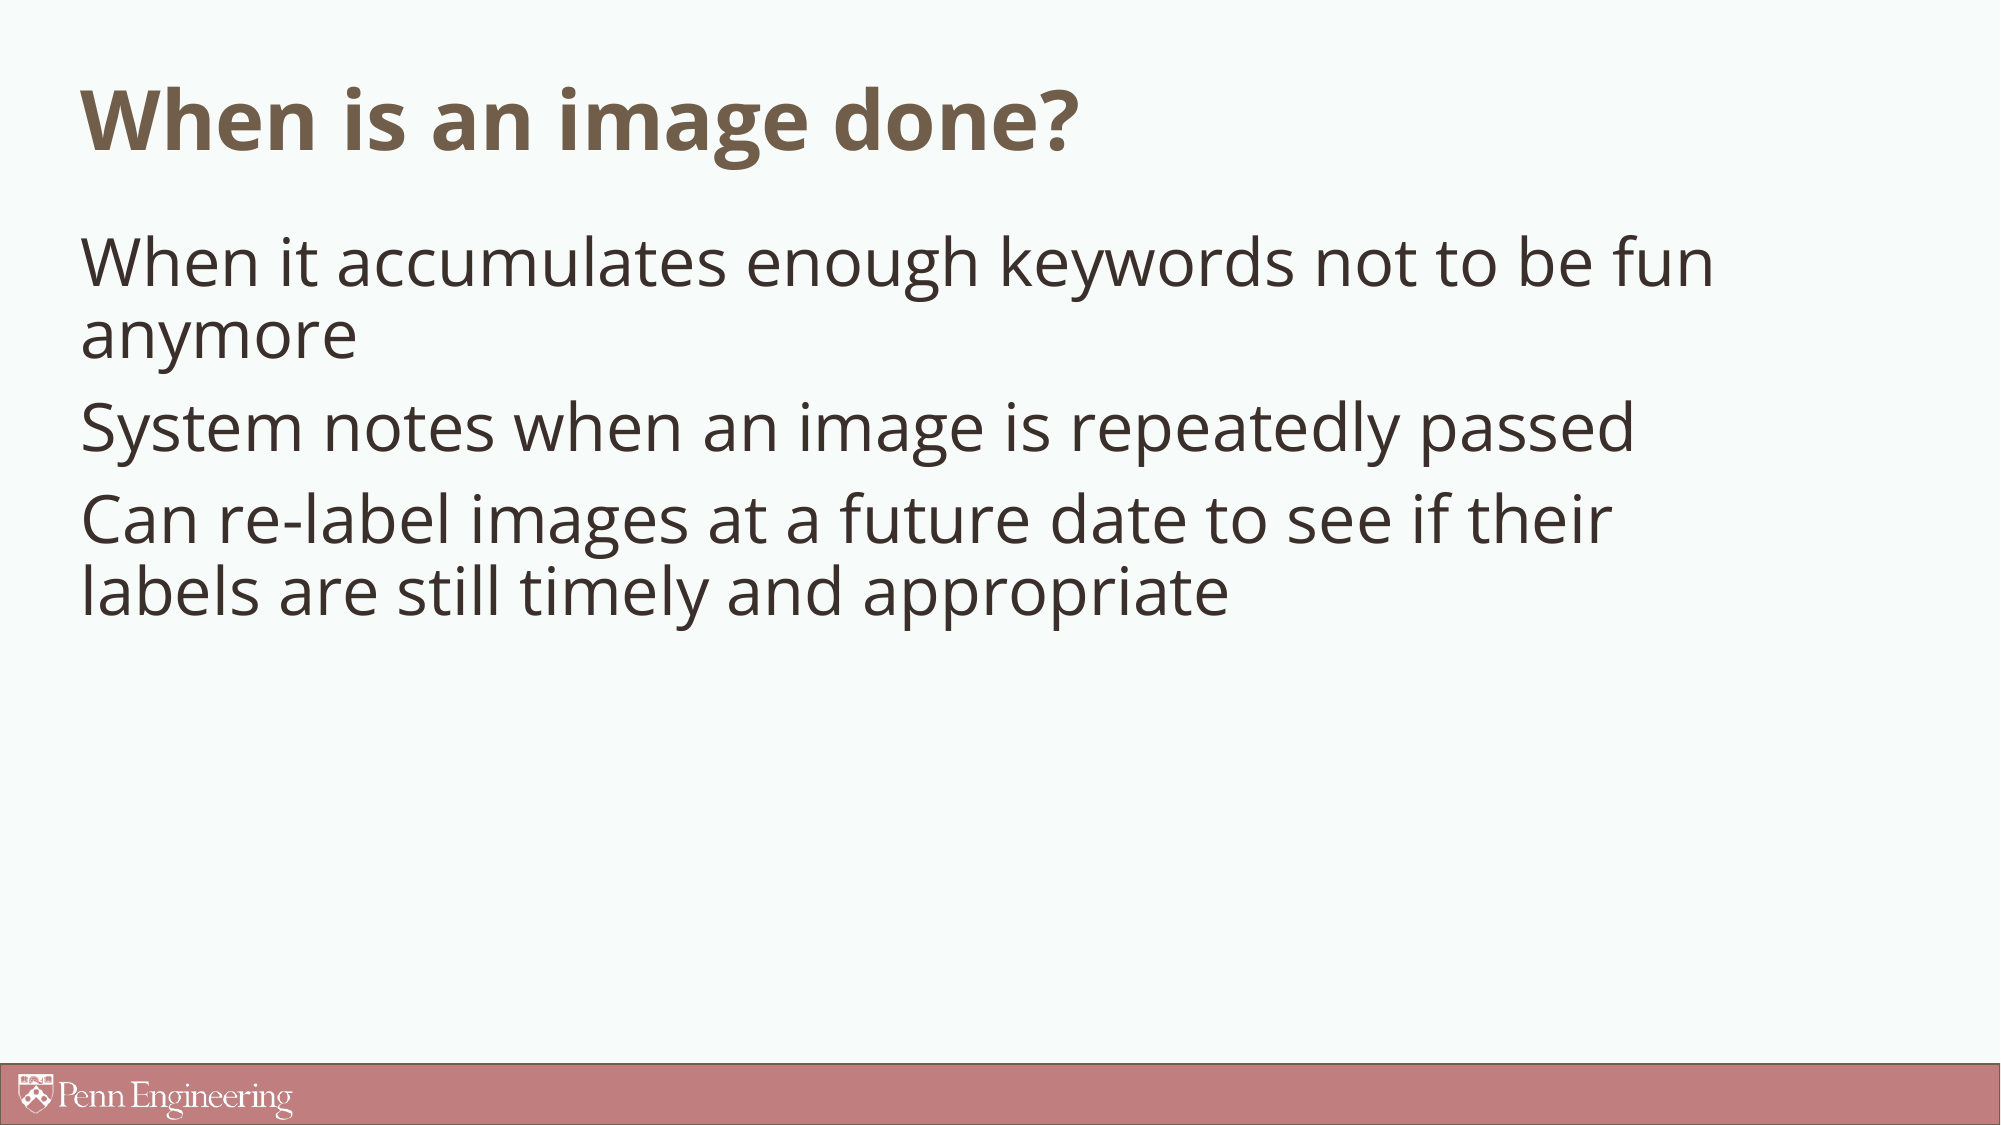

# When is an image done?
When it accumulates enough keywords not to be fun anymore
System notes when an image is repeatedly passed
Can re-label images at a future date to see if their labels are still timely and appropriate